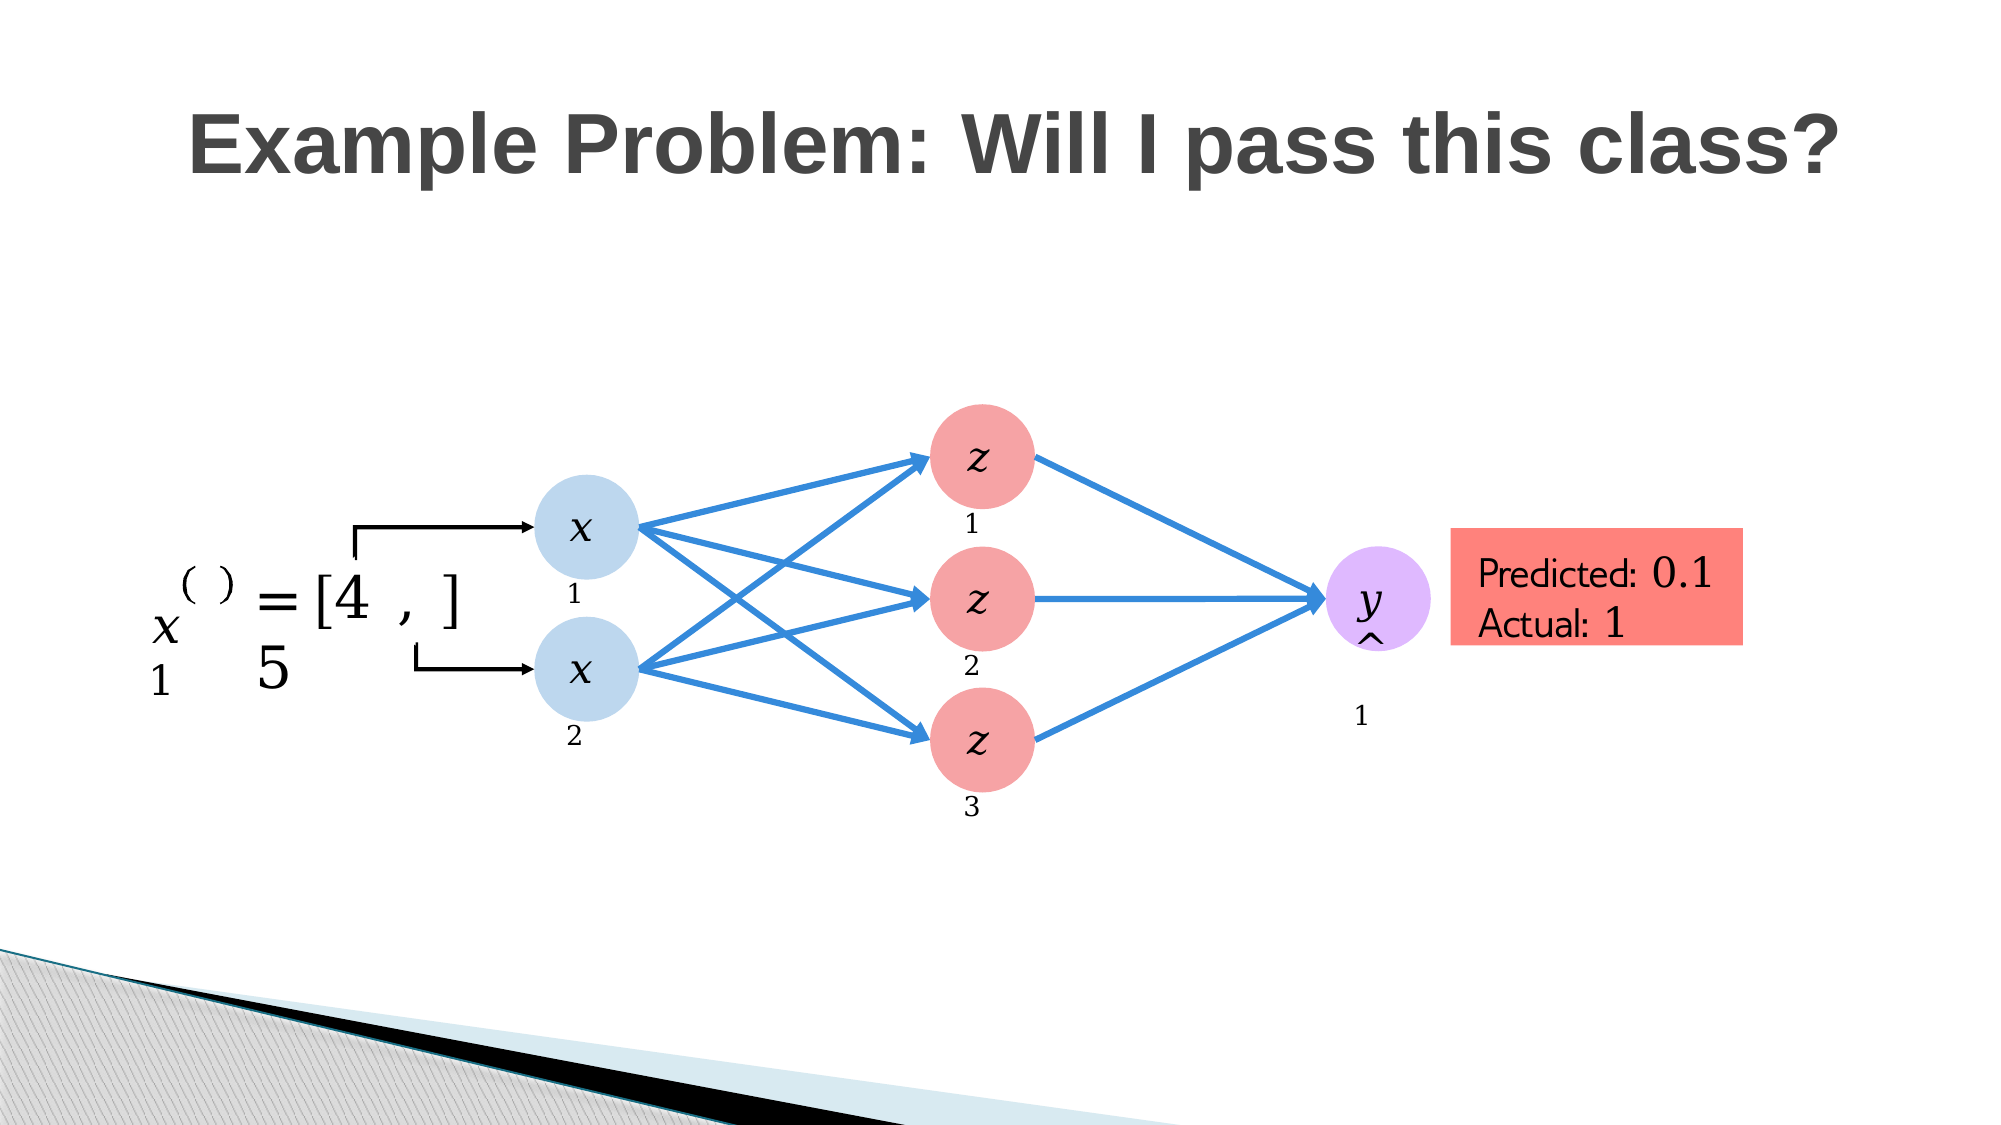

# Example Problem: Will I pass this class?

𝑧1

𝑥1

Predicted: 0.1
Actual: 1
𝑥 1

=	4 , 5

𝑧2
𝑦^1

𝑥2

𝑧3